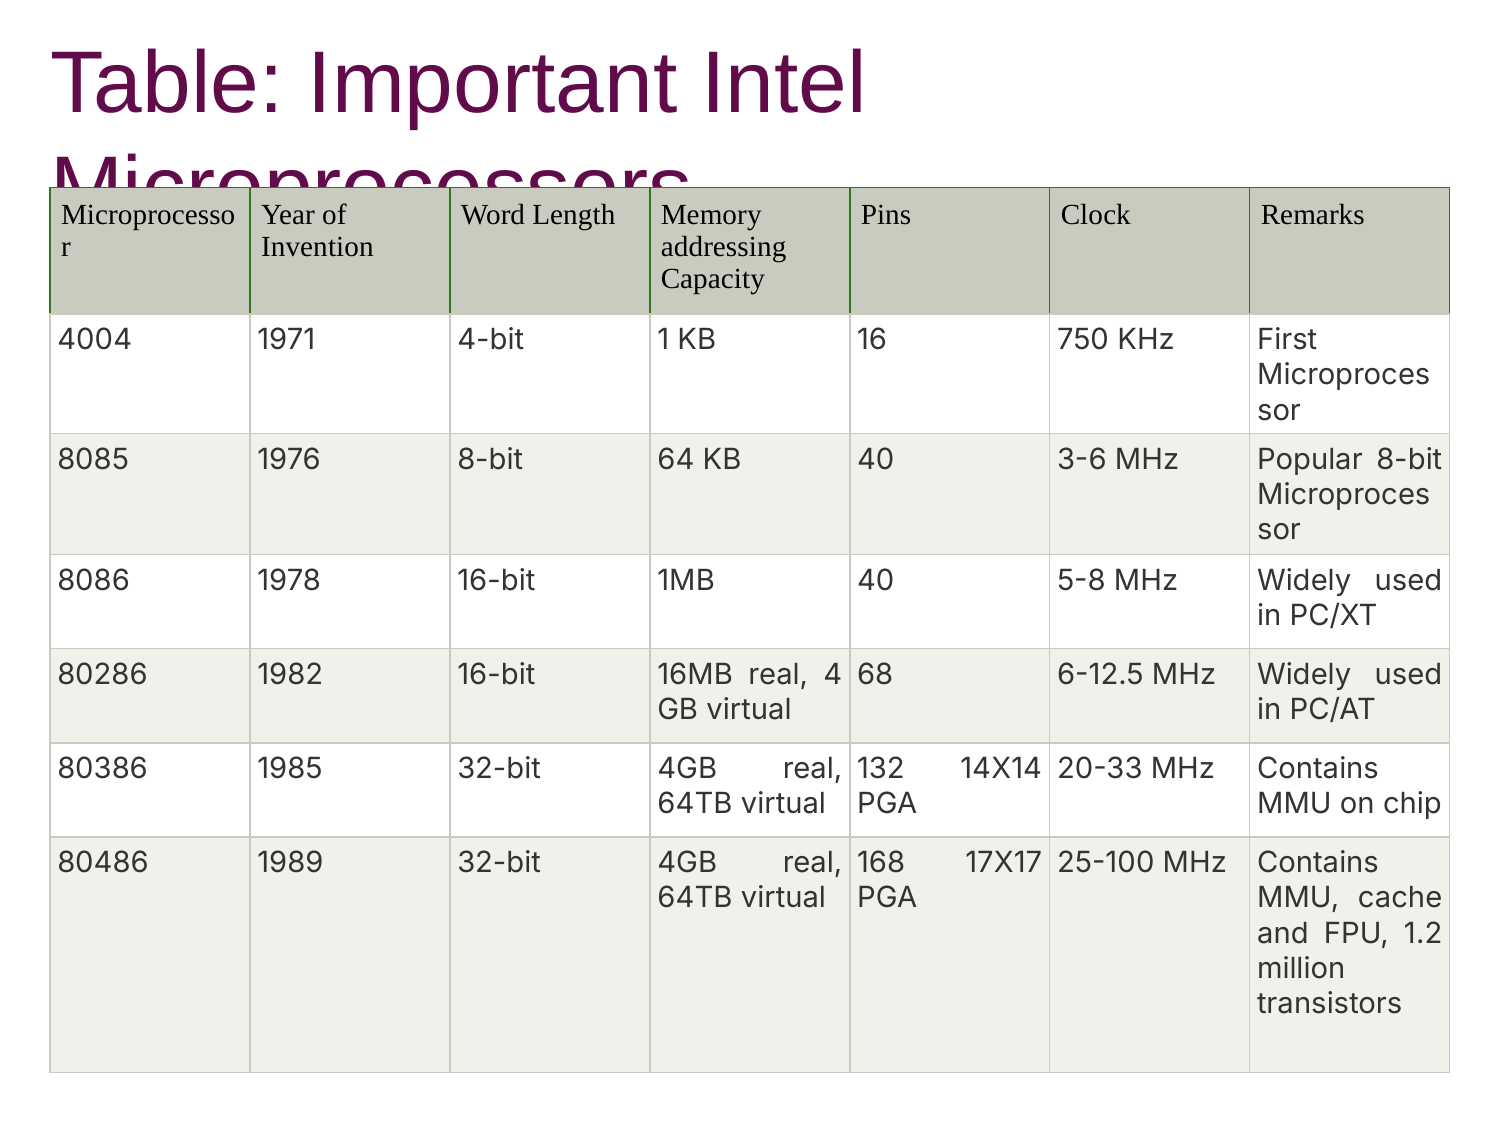

# Table: Important Intel Microprocessors
| Microprocessor | Year of Invention | Word Length | Memory addressing Capacity | Pins | Clock | Remarks |
| --- | --- | --- | --- | --- | --- | --- |
| 4004 | 1971 | 4-bit | 1 KB | 16 | 750 KHz | First Microprocessor |
| 8085 | 1976 | 8-bit | 64 KB | 40 | 3-6 MHz | Popular 8-bit Microprocessor |
| 8086 | 1978 | 16-bit | 1MB | 40 | 5-8 MHz | Widely used in PC/XT |
| 80286 | 1982 | 16-bit | 16MB real, 4 GB virtual | 68 | 6-12.5 MHz | Widely used in PC/AT |
| 80386 | 1985 | 32-bit | 4GB real, 64TB virtual | 132 14X14 PGA | 20-33 MHz | Contains MMU on chip |
| 80486 | 1989 | 32-bit | 4GB real, 64TB virtual | 168 17X17 PGA | 25-100 MHz | Contains MMU, cache and FPU, 1.2 million transistors |